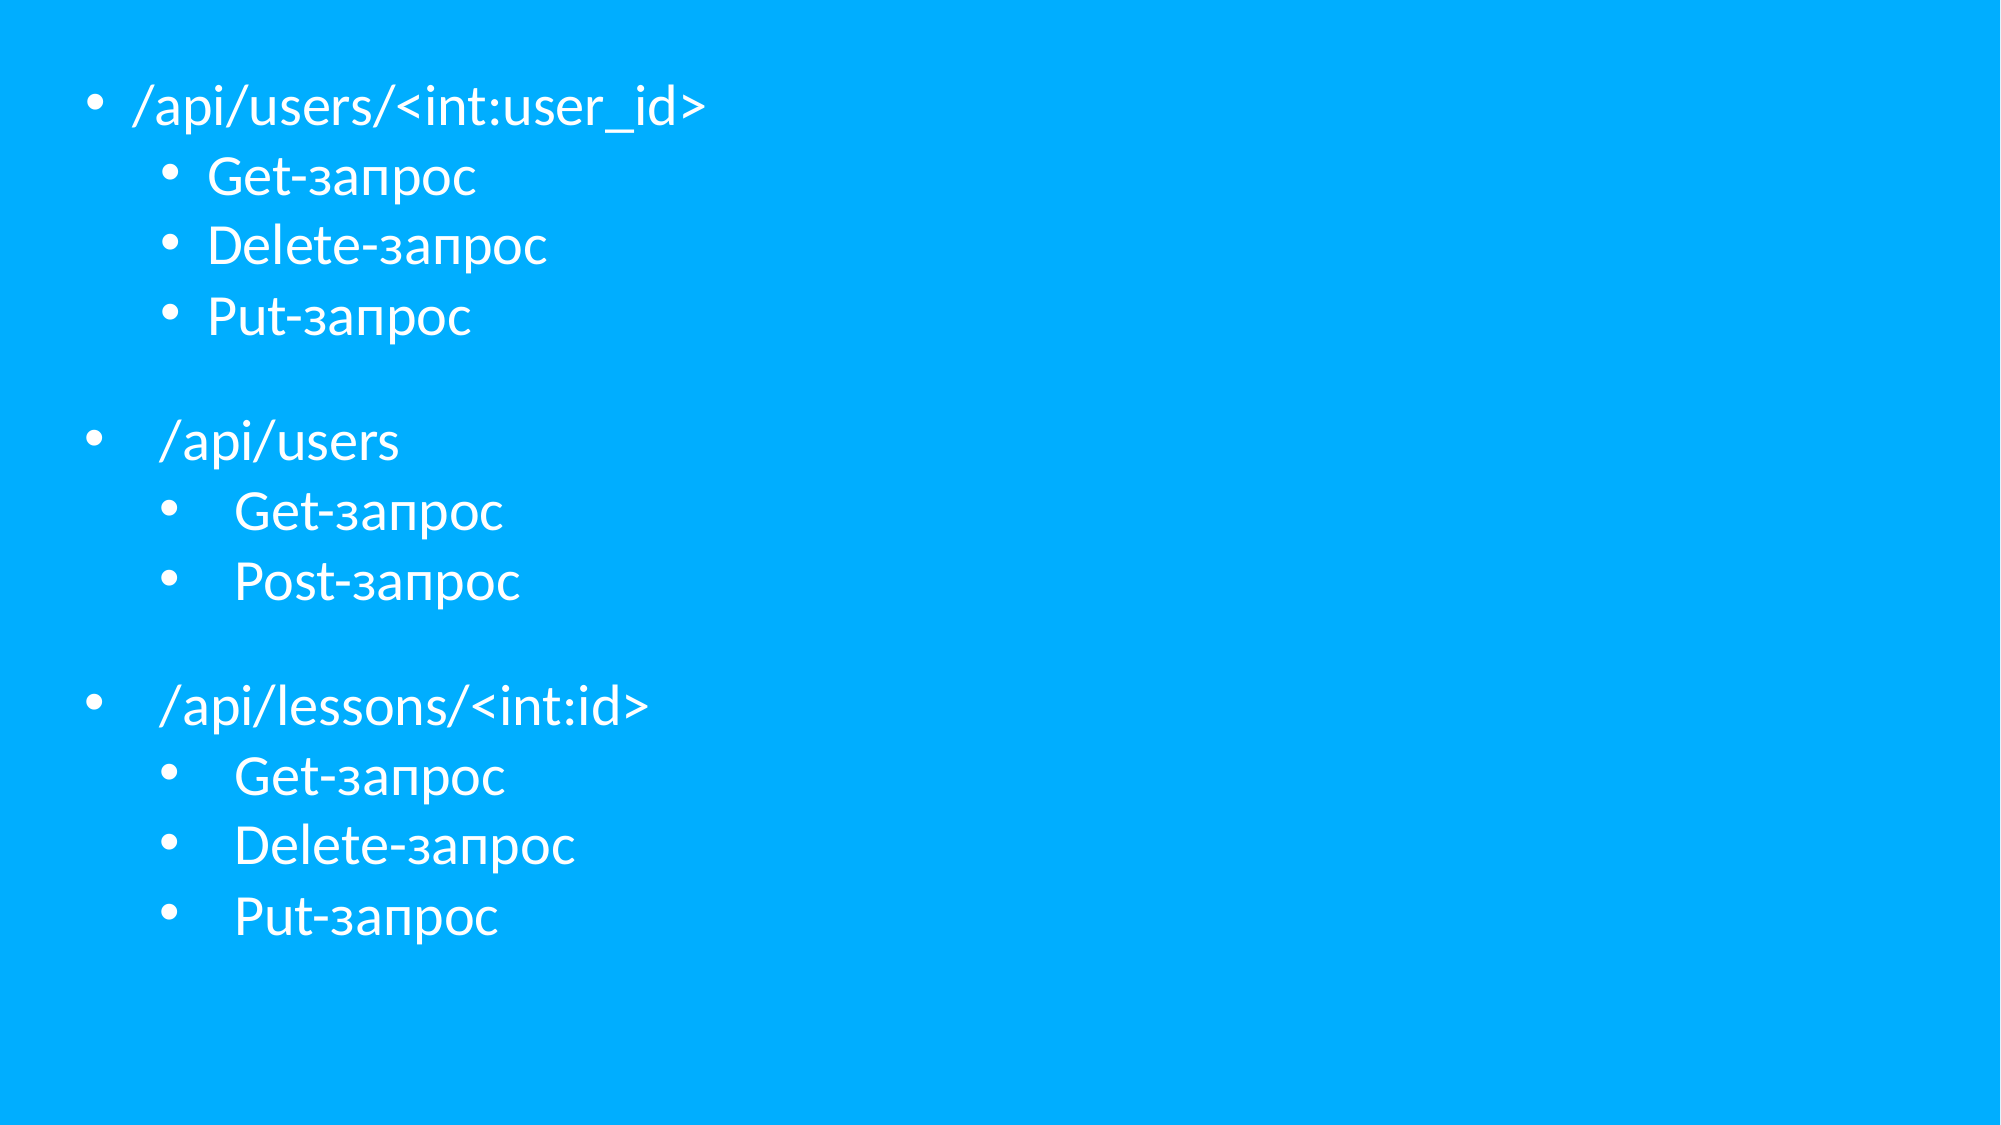

/api/users/<int:user_id>
Get-запрос
Delete-запрос
Put-запрос
/api/users
Get-запрос
Post-запрос
/api/lessons/<int:id>
Get-запрос
Delete-запрос
Put-запрос